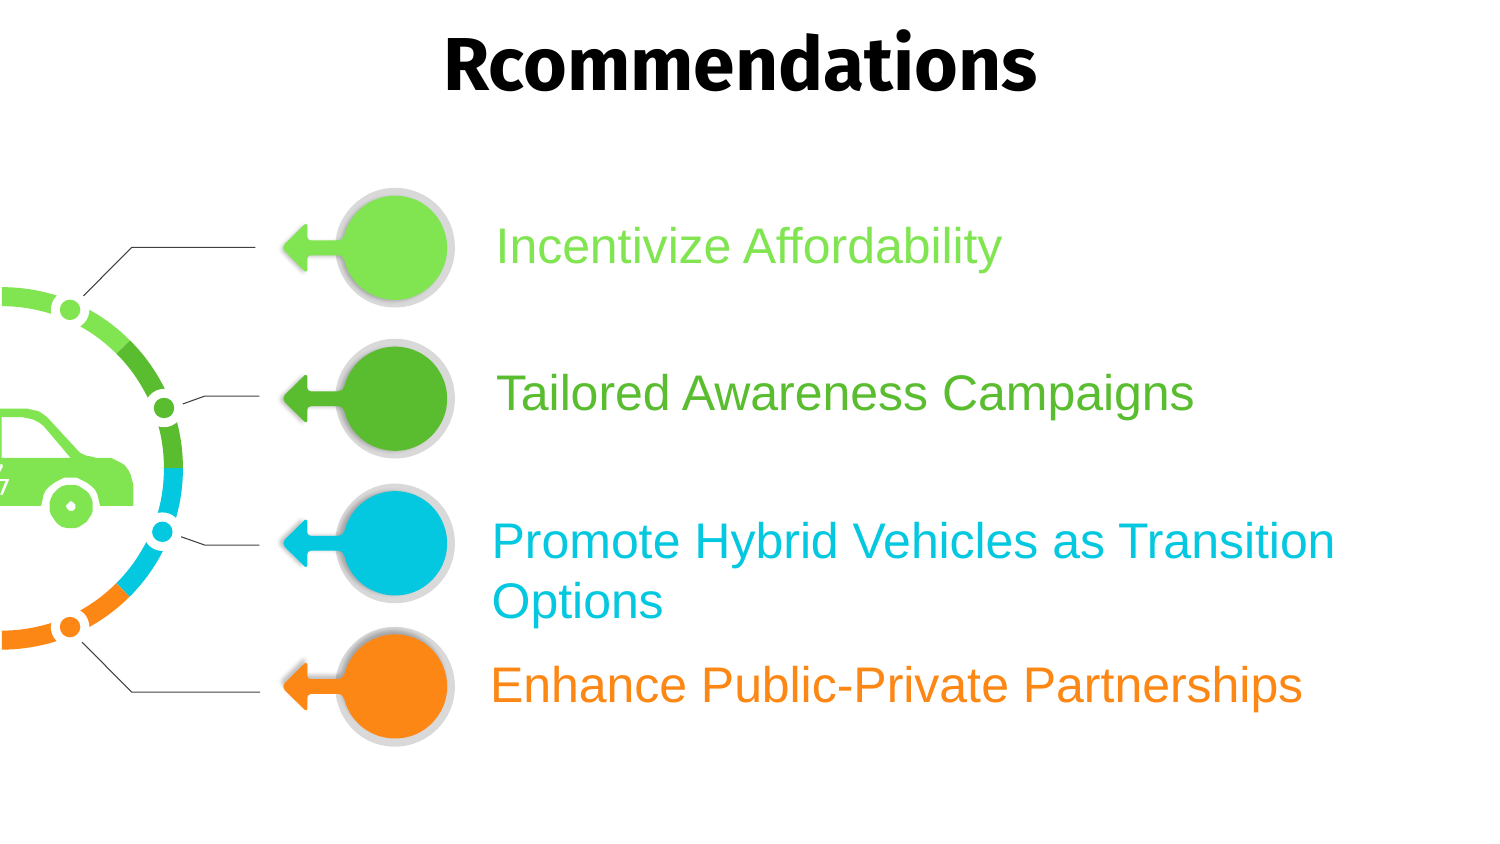

# Rcommendations

Incentivize Affordability

Tailored Awareness Campaigns

Promote Hybrid Vehicles as Transition Options

Enhance Public-Private Partnerships